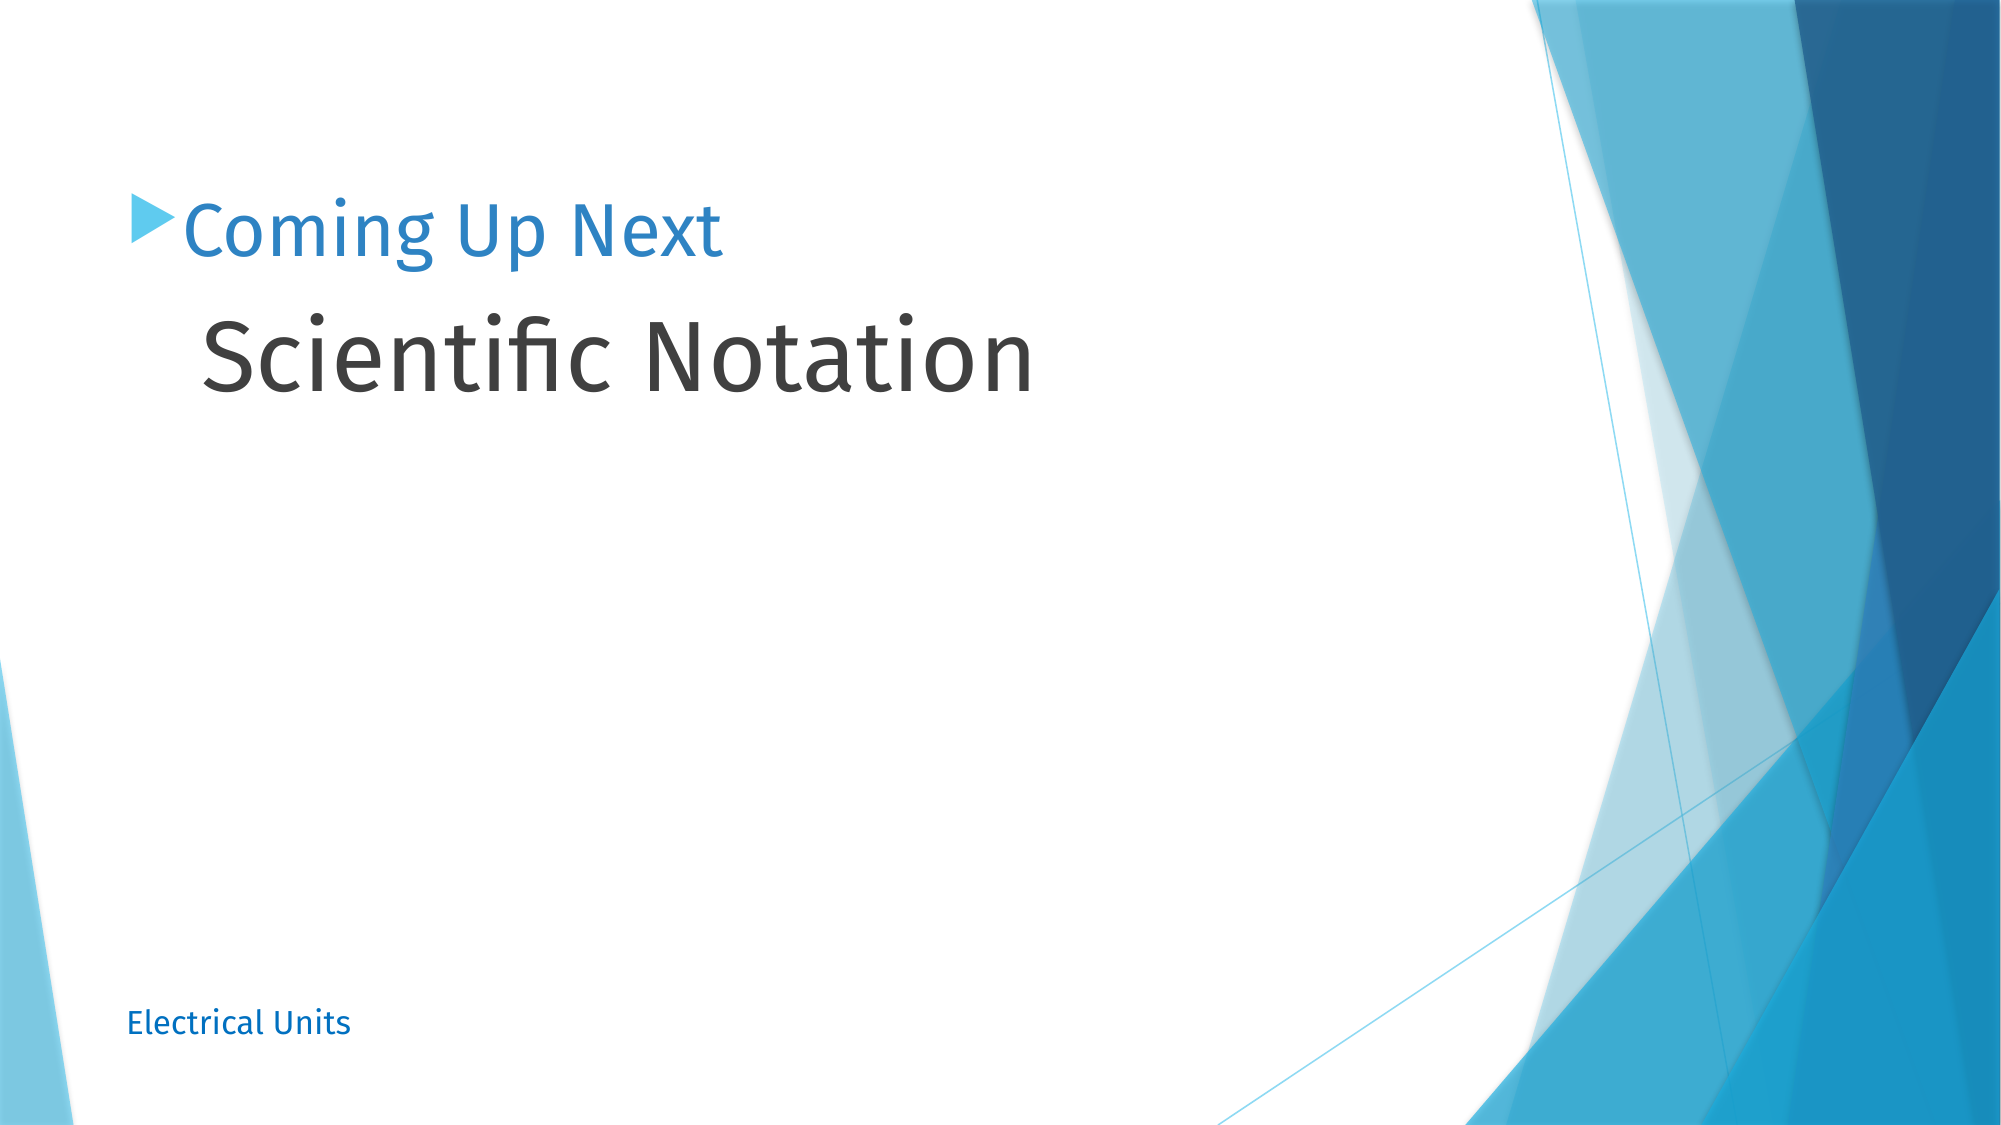

Coming Up Next
Scientific Notation

Electrical Units